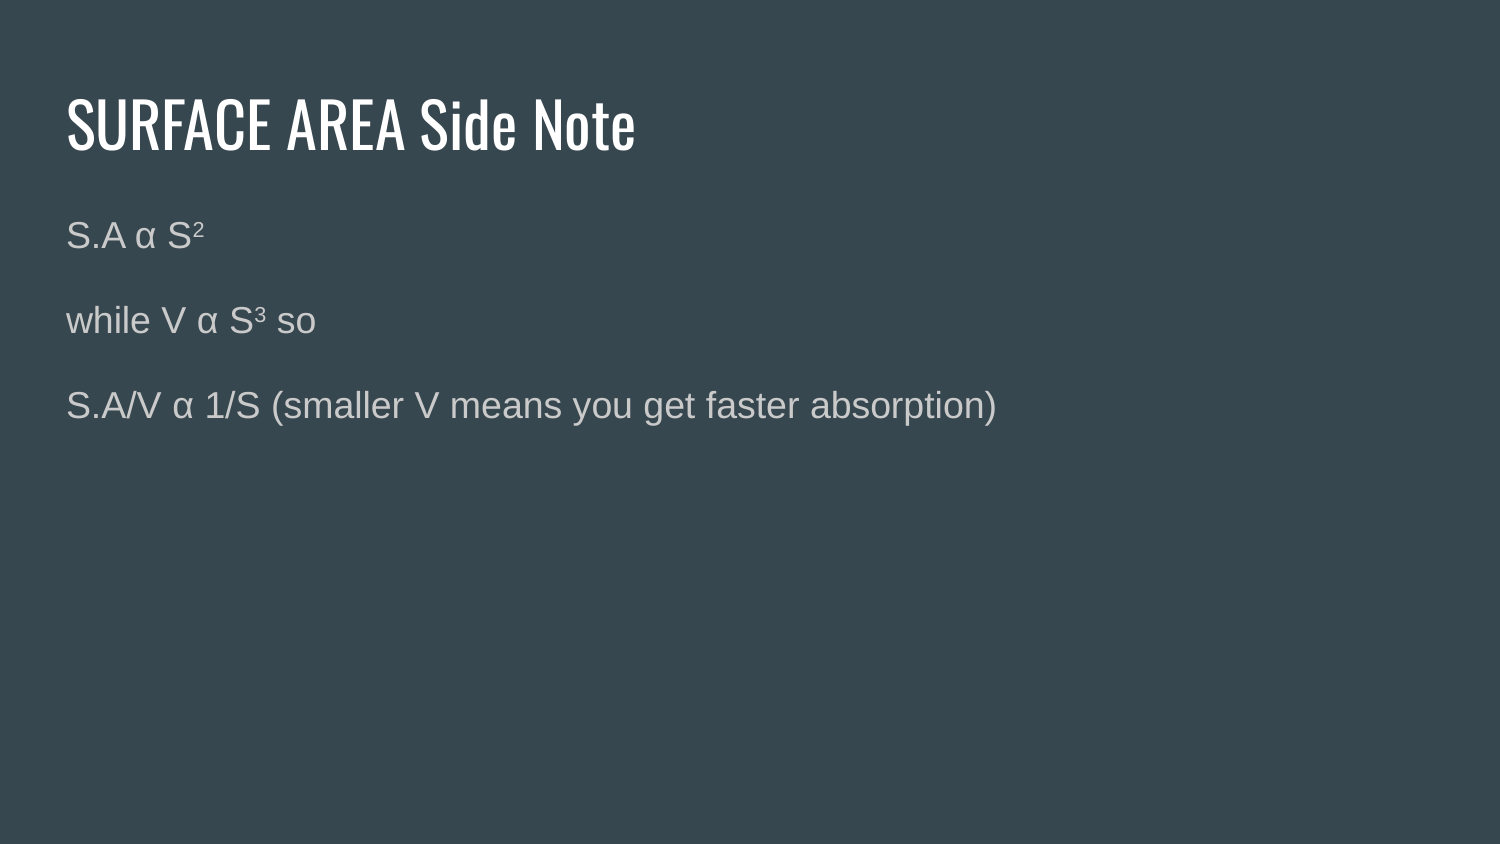

# SURFACE AREA Side Note
S.A α S2
while V α S3 so
S.A/V α 1/S (smaller V means you get faster absorption)